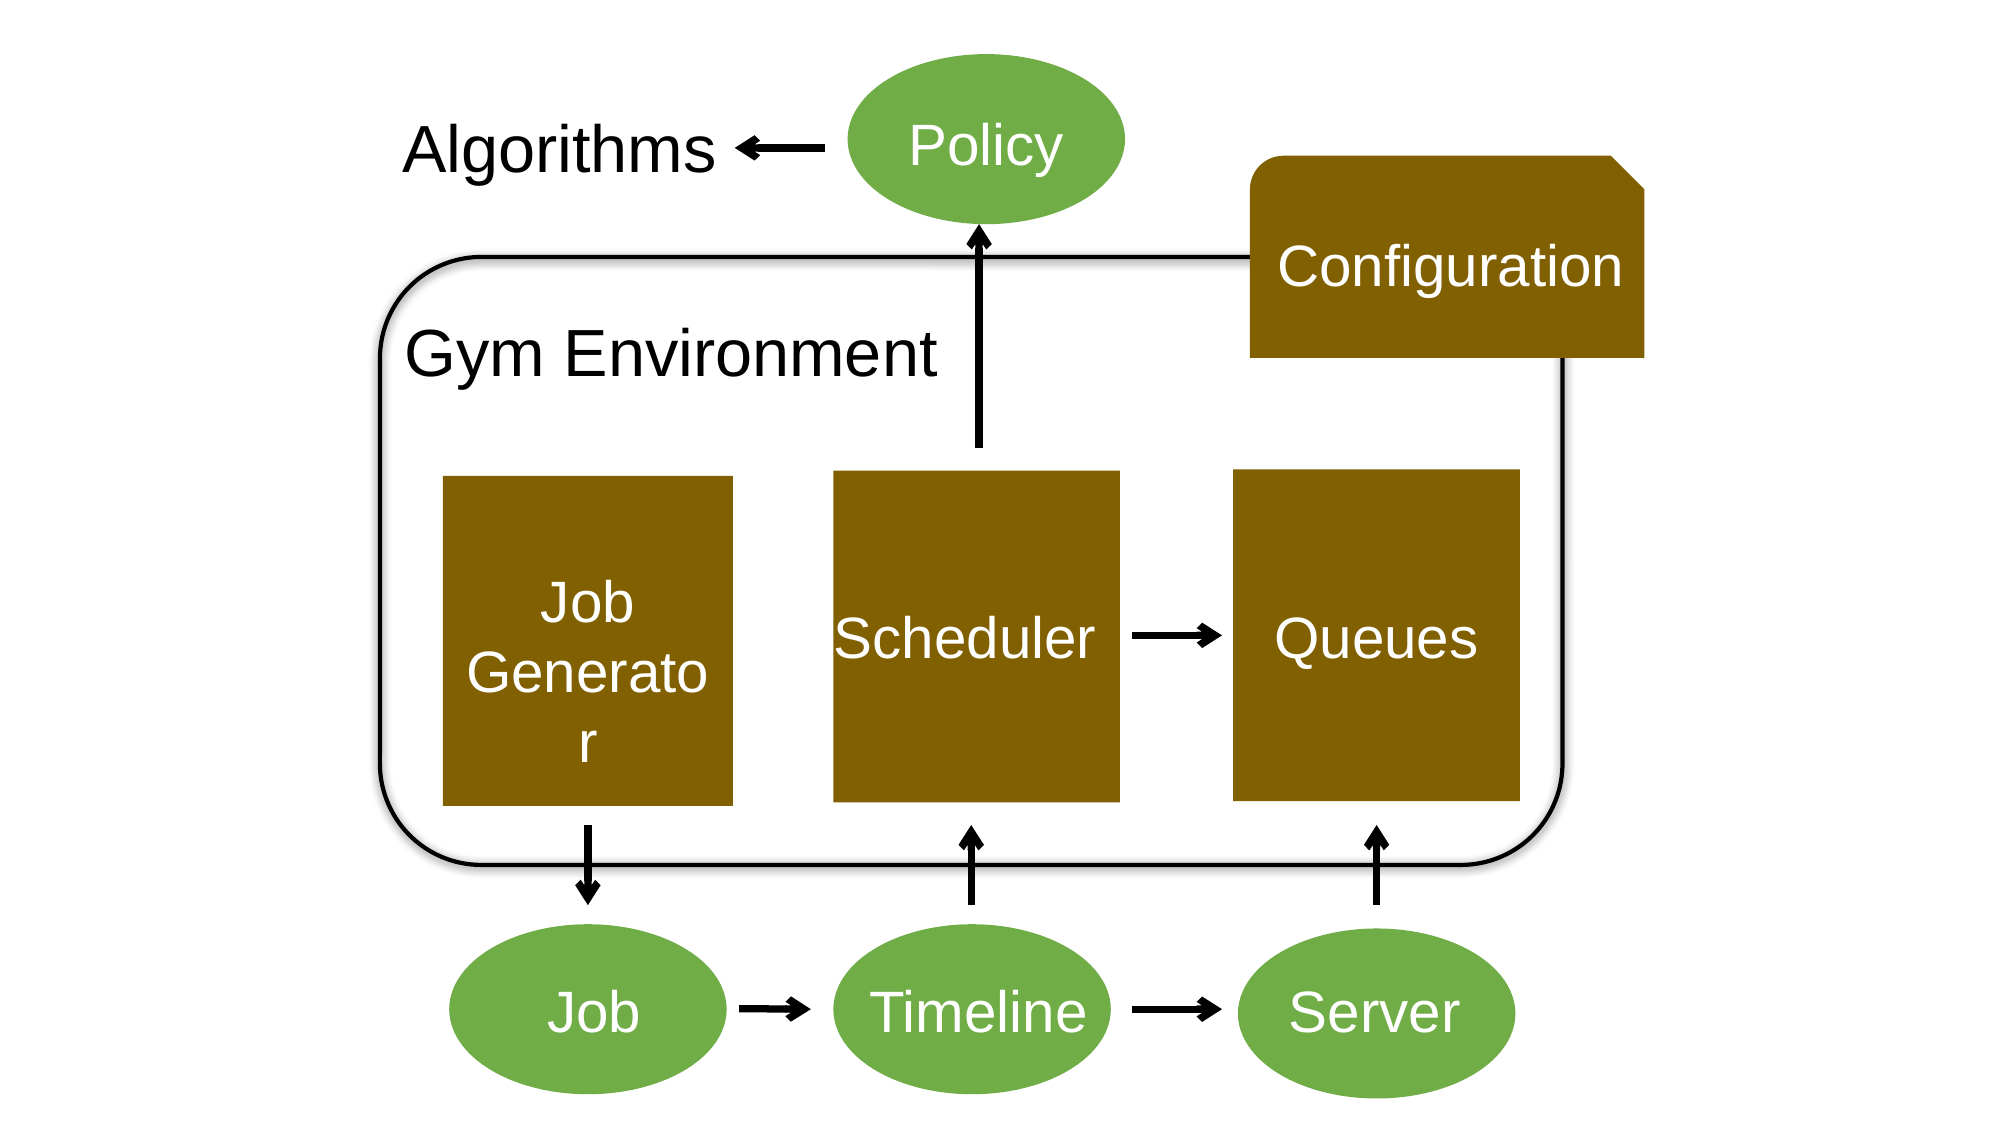

Algorithms
Policy

Configuration

Gym Environment

Job
Generator
Scheduler
Queues

Job
Timeline
Server